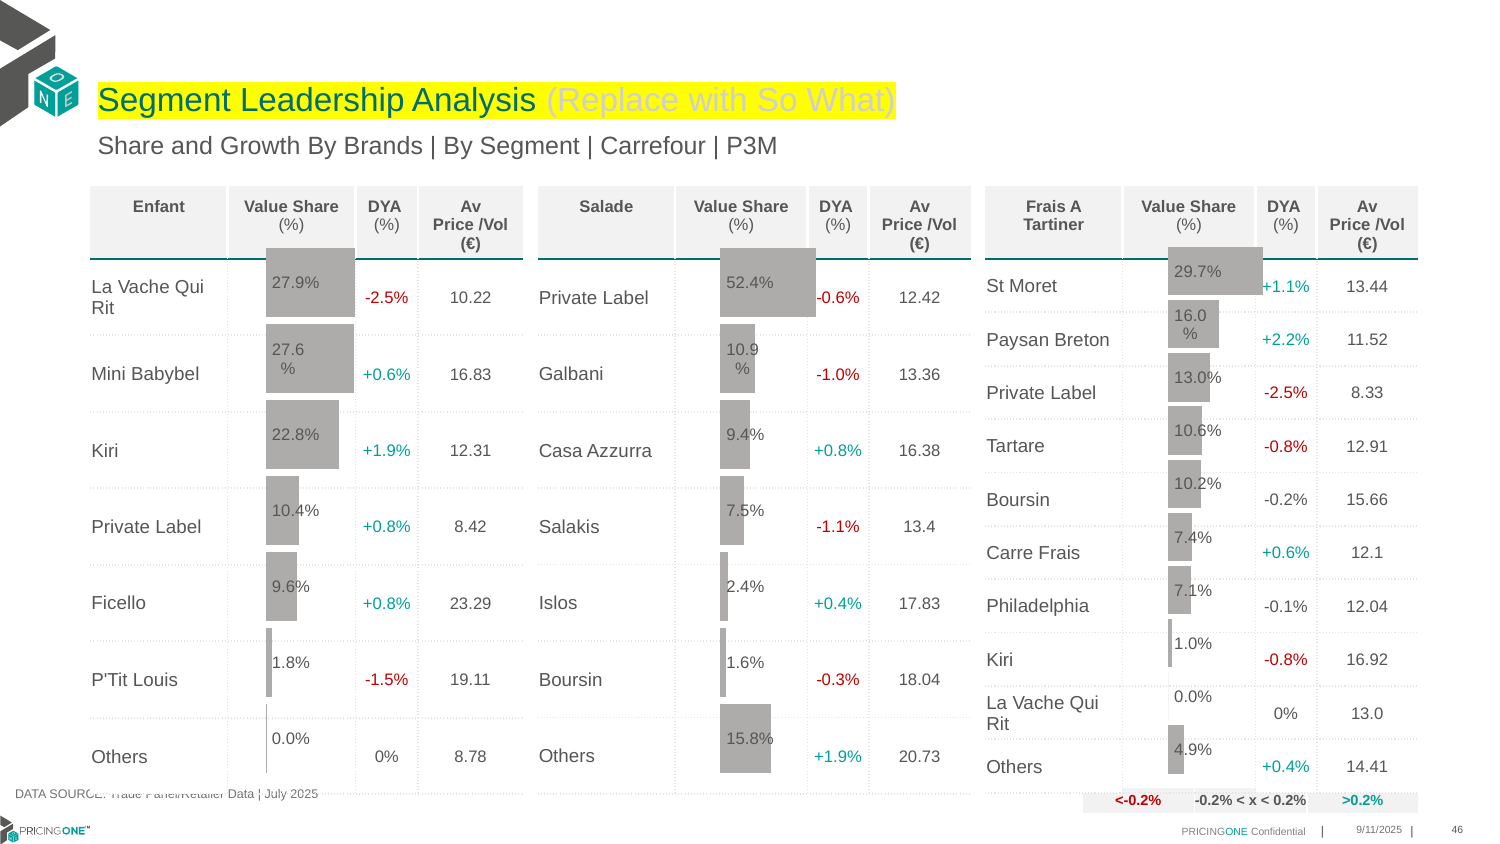

# Segment Leadership Analysis (Replace with So What)
Share and Growth By Brands | By Segment | Carrefour | P3M
| Salade | Value Share (%) | DYA (%) | Av Price /Vol (€) |
| --- | --- | --- | --- |
| Private Label |  | -0.6% | 12.42 |
| Galbani |  | -1.0% | 13.36 |
| Casa Azzurra |  | +0.8% | 16.38 |
| Salakis |  | -1.1% | 13.4 |
| Islos |  | +0.4% | 17.83 |
| Boursin |  | -0.3% | 18.04 |
| Others |  | +1.9% | 20.73 |
| Enfant | Value Share (%) | DYA (%) | Av Price /Vol (€) |
| --- | --- | --- | --- |
| La Vache Qui Rit |  | -2.5% | 10.22 |
| Mini Babybel |  | +0.6% | 16.83 |
| Kiri |  | +1.9% | 12.31 |
| Private Label |  | +0.8% | 8.42 |
| Ficello |  | +0.8% | 23.29 |
| P'Tit Louis |  | -1.5% | 19.11 |
| Others |  | 0% | 8.78 |
| Frais A Tartiner | Value Share (%) | DYA (%) | Av Price /Vol (€) |
| --- | --- | --- | --- |
| St Moret |  | +1.1% | 13.44 |
| Paysan Breton |  | +2.2% | 11.52 |
| Private Label |  | -2.5% | 8.33 |
| Tartare |  | -0.8% | 12.91 |
| Boursin |  | -0.2% | 15.66 |
| Carre Frais |  | +0.6% | 12.1 |
| Philadelphia |  | -0.1% | 12.04 |
| Kiri |  | -0.8% | 16.92 |
| La Vache Qui Rit |  | 0% | 13.0 |
| Others |  | +0.4% | 14.41 |

### Chart

| Category | Enfant | Carrefour |
|---|---|
|  | 0.278751536034013 |

### Chart

| Category | Salade | Carrefour |
|---|---|
|  | 0.5237334716855074 |

### Chart

| Category | Frais A Tartiner | Carrefour |
|---|---|
|  | 0.2970859348380675 |
DATA SOURCE: Trade Panel/Retailer Data | July 2025
| <-0.2% | -0.2% < x < 0.2% | >0.2% |
| --- | --- | --- |

9/11/2025
46